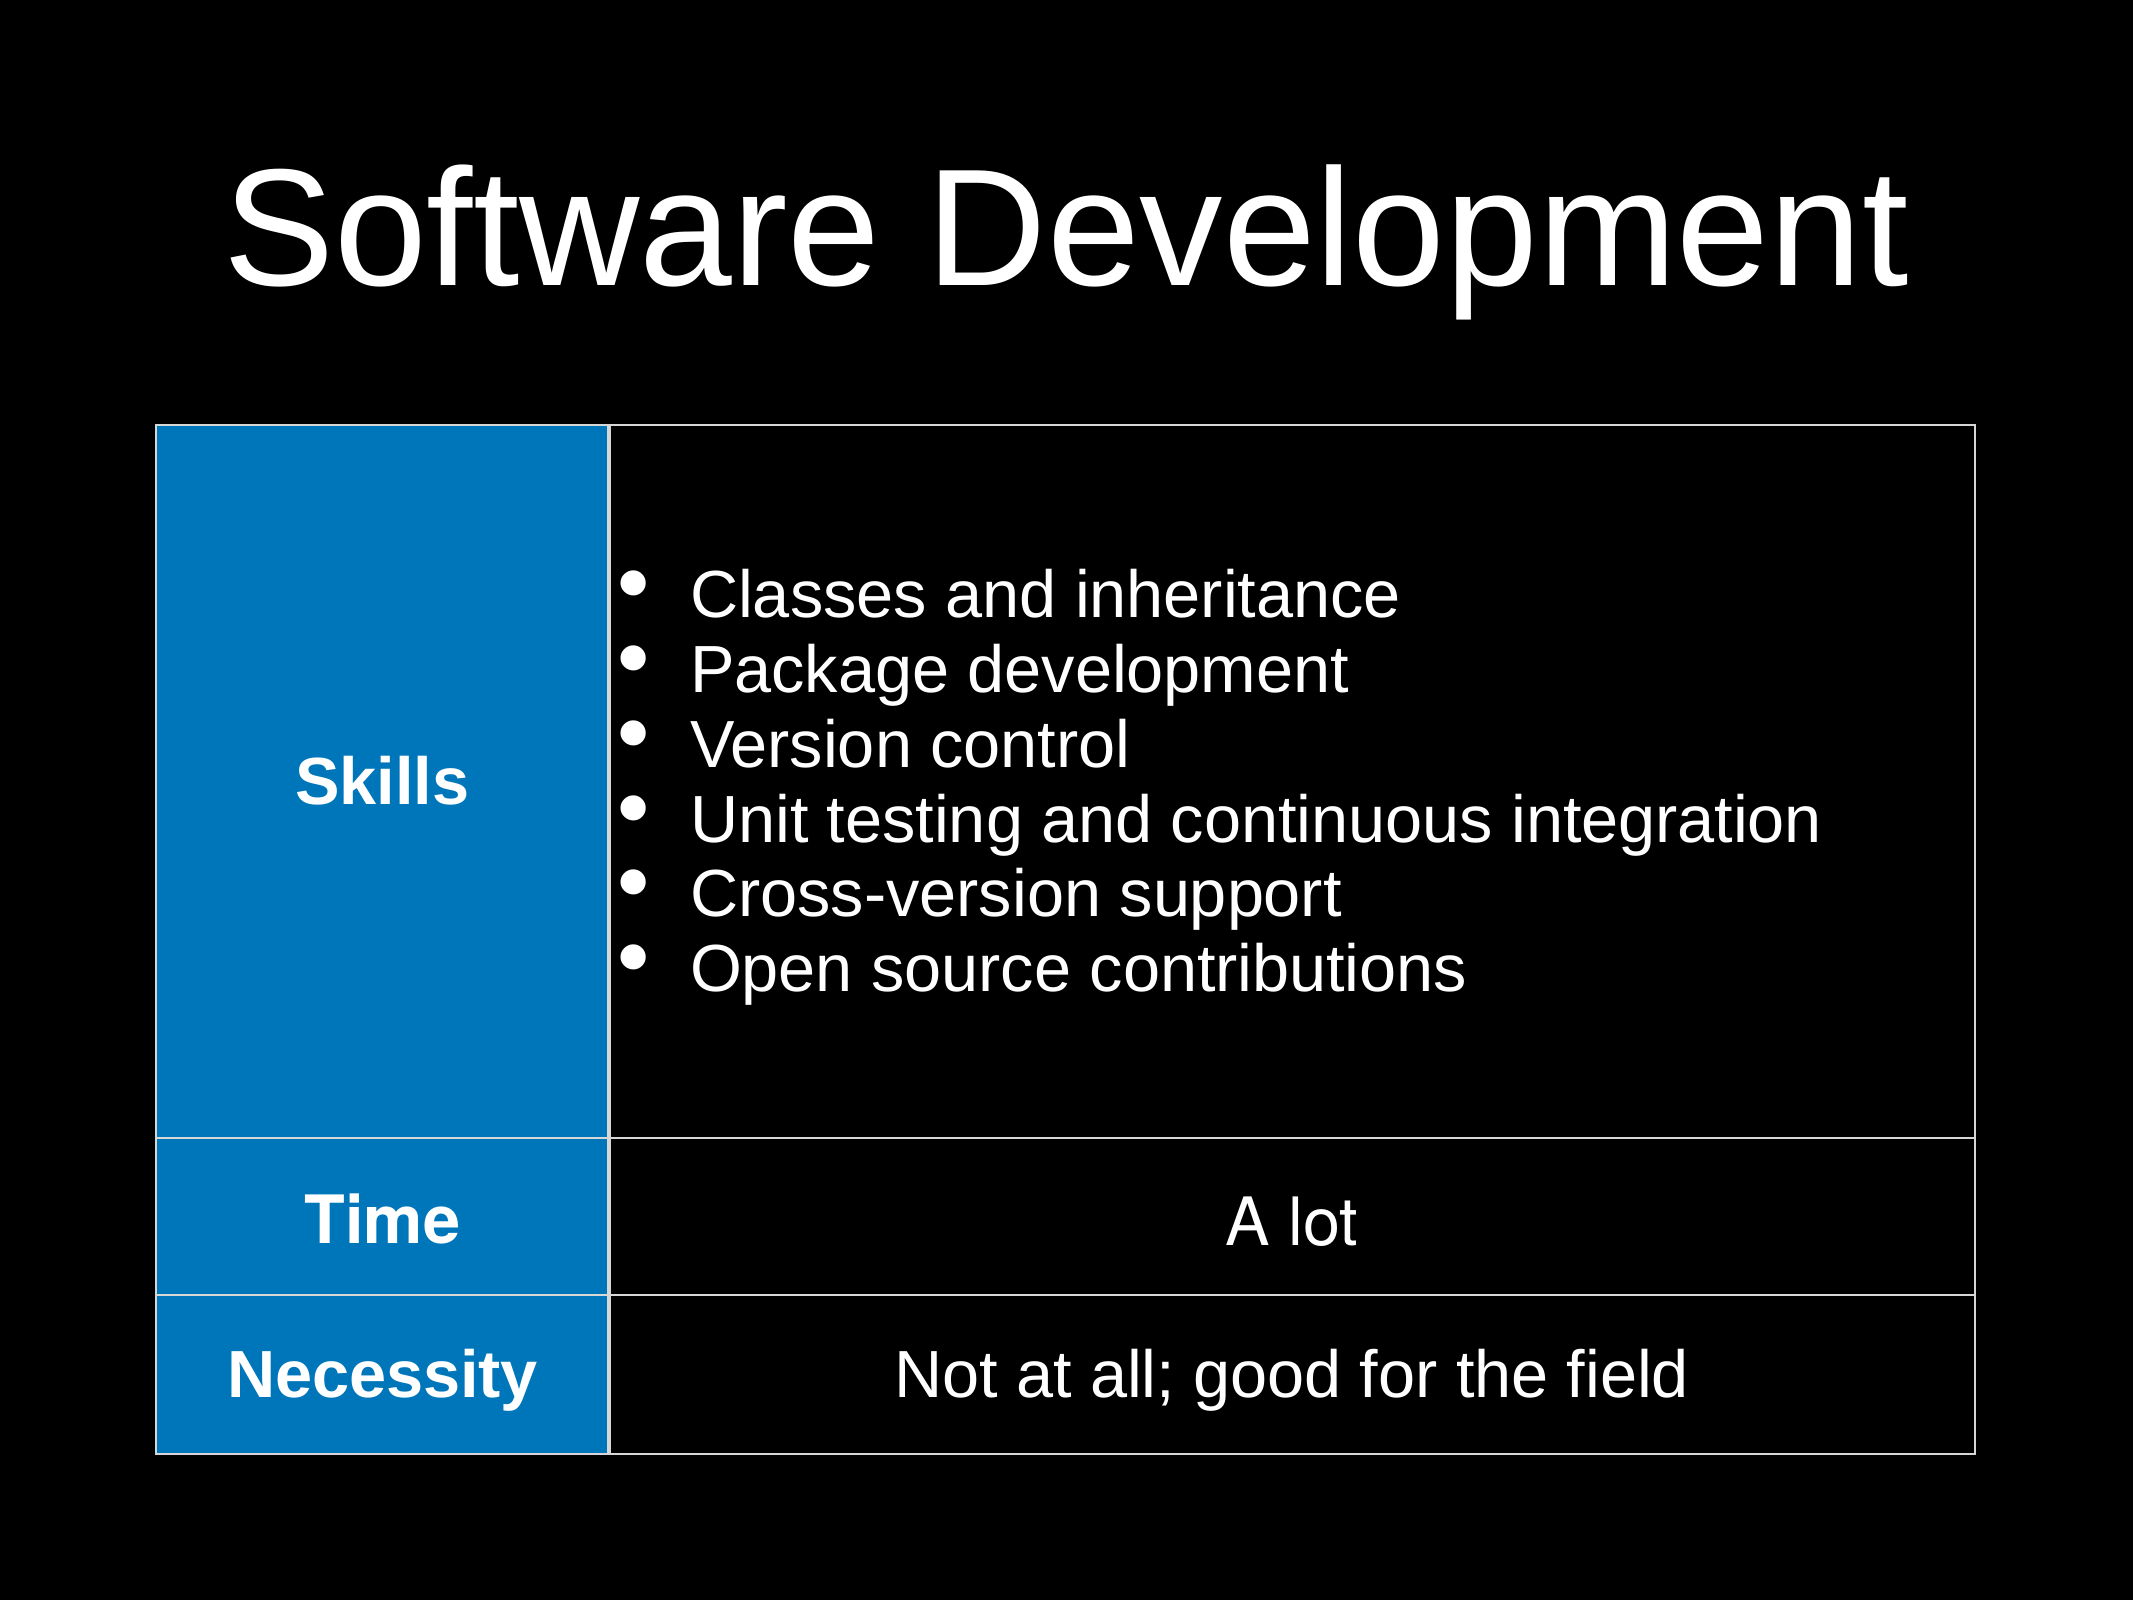

# Software Development
| Skills | Classes and inheritance Package development Version control Unit testing and continuous integration Cross-version support Open source contributions |
| --- | --- |
| Time | A lot |
| Necessity | Not at all; good for the field |